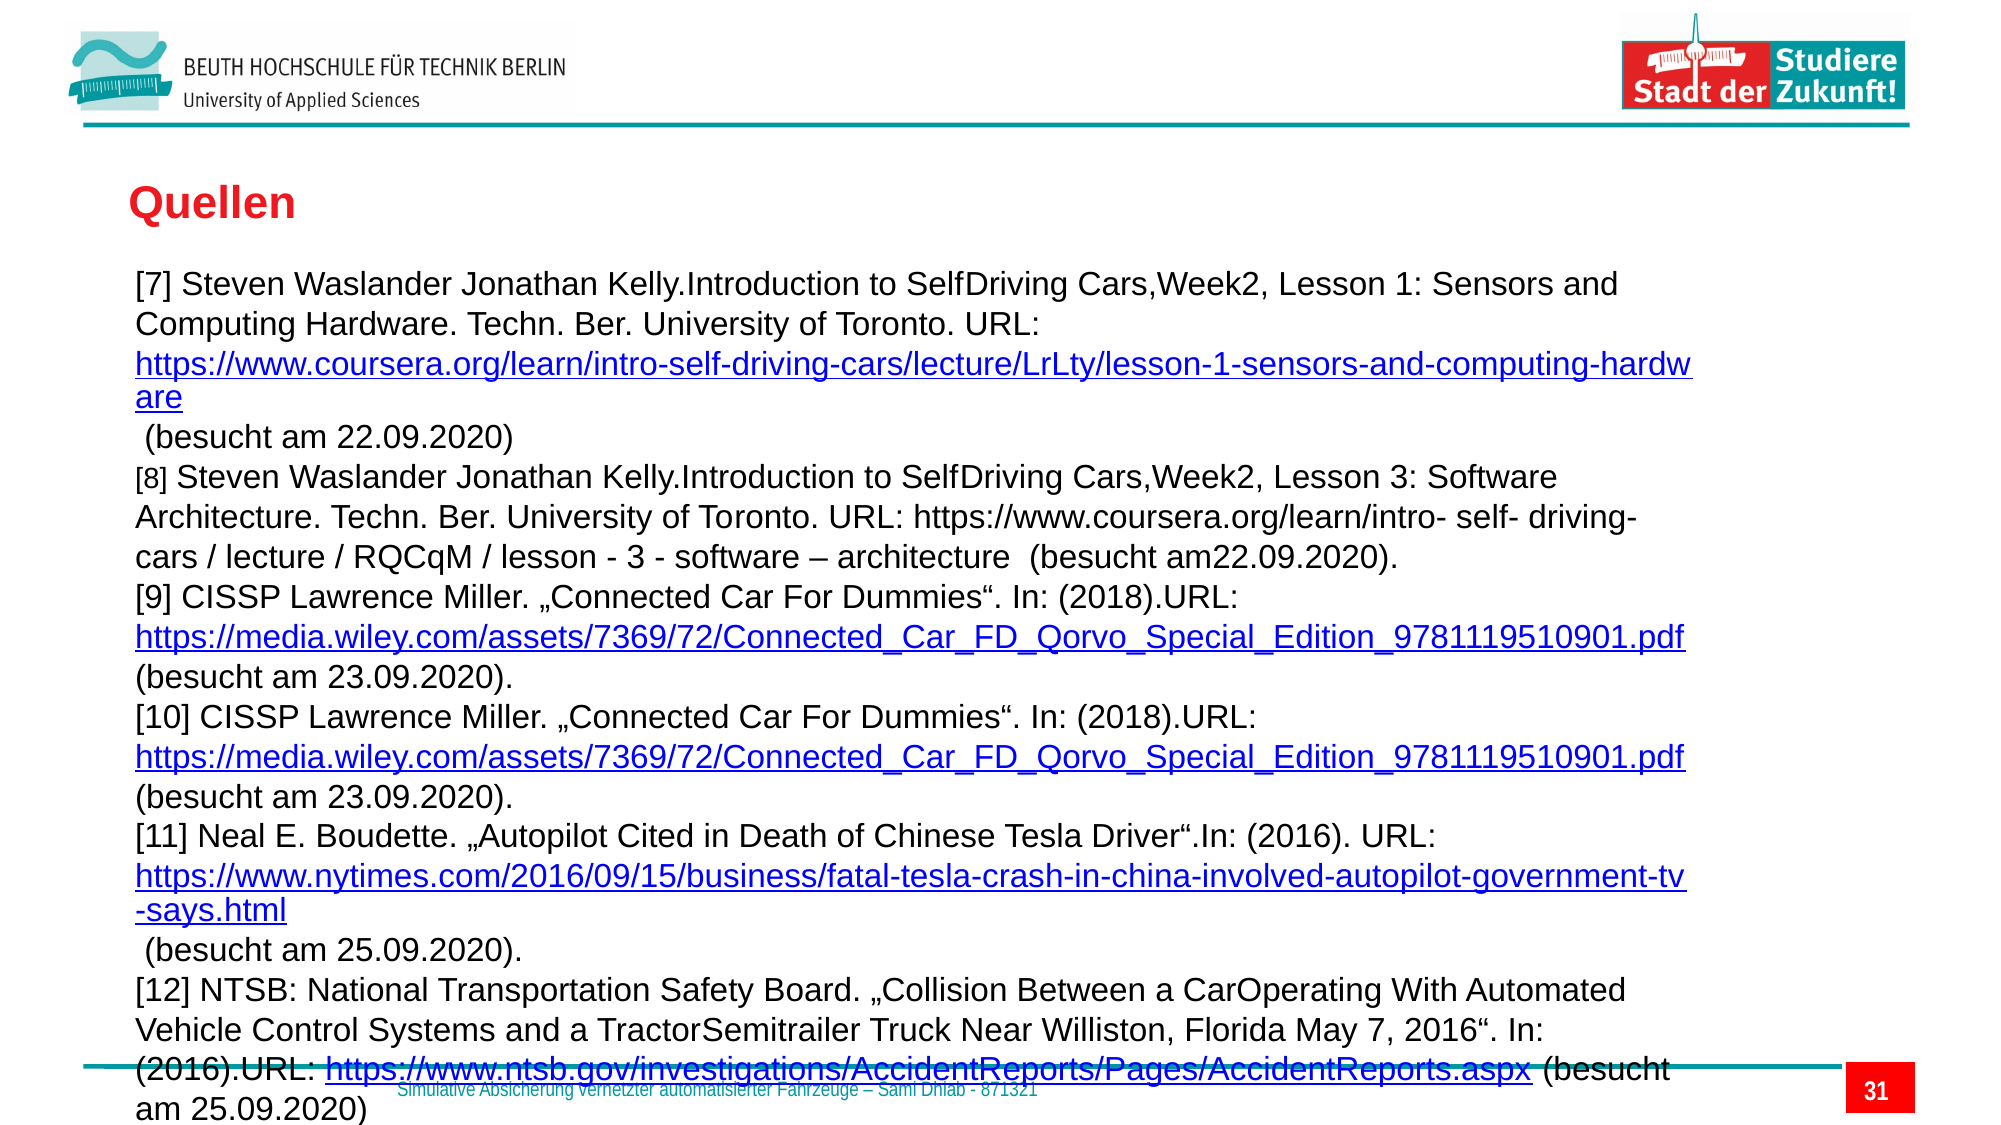

Quellen
[7] Steven Waslander Jonathan Kelly.Introduction to Self­Driving Cars,Week2, Lesson 1: Sensors and Computing Hardware. Techn. Ber. Uni­versity of Toronto. URL: https://www.coursera.org/learn/intro-self-driving-cars/lecture/LrLty/lesson-1-sensors-and-computing-hardware (besucht am 22.09.2020)
[8] Steven Waslander Jonathan Kelly.Introduction to Self­Driving Cars,Week2, Lesson 3: Software Architecture. Techn. Ber. University of To­ronto. URL: https://www.coursera.org/learn/intro- self- driving-cars / lecture / RQCqM / lesson - 3 - software – architecture  (besucht am22.09.2020).
[9] CISSP Lawrence Miller. „Connected Car For Dummies“. In: (2018).URL: https://media.wiley.com/assets/7369/72/Connected_Car_FD_Qorvo_Special_Edition_9781119510901.pdf (besucht am 23.09.2020).
[10] CISSP Lawrence Miller. „Connected Car For Dummies“. In: (2018).URL: https://media.wiley.com/assets/7369/72/Connected_Car_FD_Qorvo_Special_Edition_9781119510901.pdf (besucht am 23.09.2020).
[11] Neal E. Boudette. „Autopilot Cited in Death of Chinese Tesla Driver“.In: (2016). URL: https://www.nytimes.com/2016/09/15/business/fatal-tesla-crash-in-china-involved-autopilot-government-tv-says.html (besucht am 25.09.2020).
[12] NTSB: National Transportation Safety Board. „Collision Between a CarOperating With Automated Vehicle Control Systems and a Tractor­Semitrailer Truck Near Williston, Florida May 7, 2016“. In: (2016).URL: https://www.ntsb.gov/investigations/AccidentReports/Pages/AccidentReports.aspx (besucht am 25.09.2020)

31
 Simulative Absicherung vernetzter automatisierter Fahrzeuge – Sami Dhiab - 871321